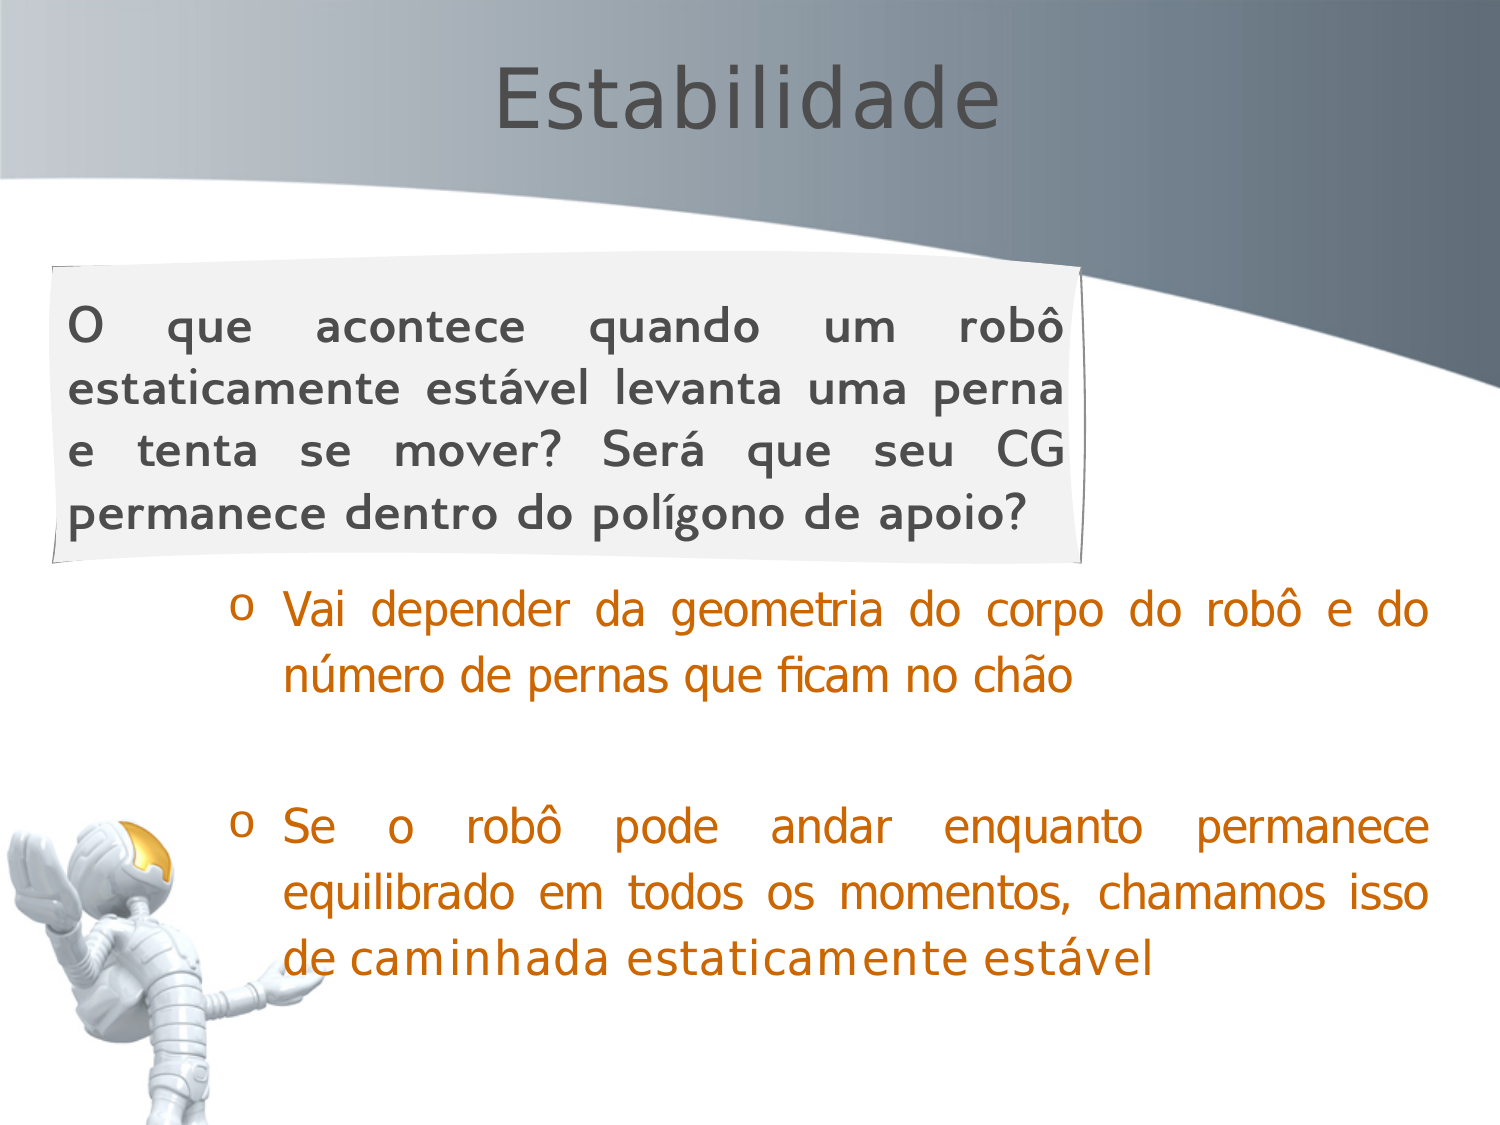

# Estabilidade
O que acontece quando um robô estaticamente estável levanta uma perna e tenta se mover? Será que seu CG permanece dentro do polígono de apoio?
Vai depender da geometria do corpo do robô e do número de pernas que ficam no chão

Se o robô pode andar enquanto permanece equilibrado em todos os momentos, chamamos isso de caminhada estaticamente estável